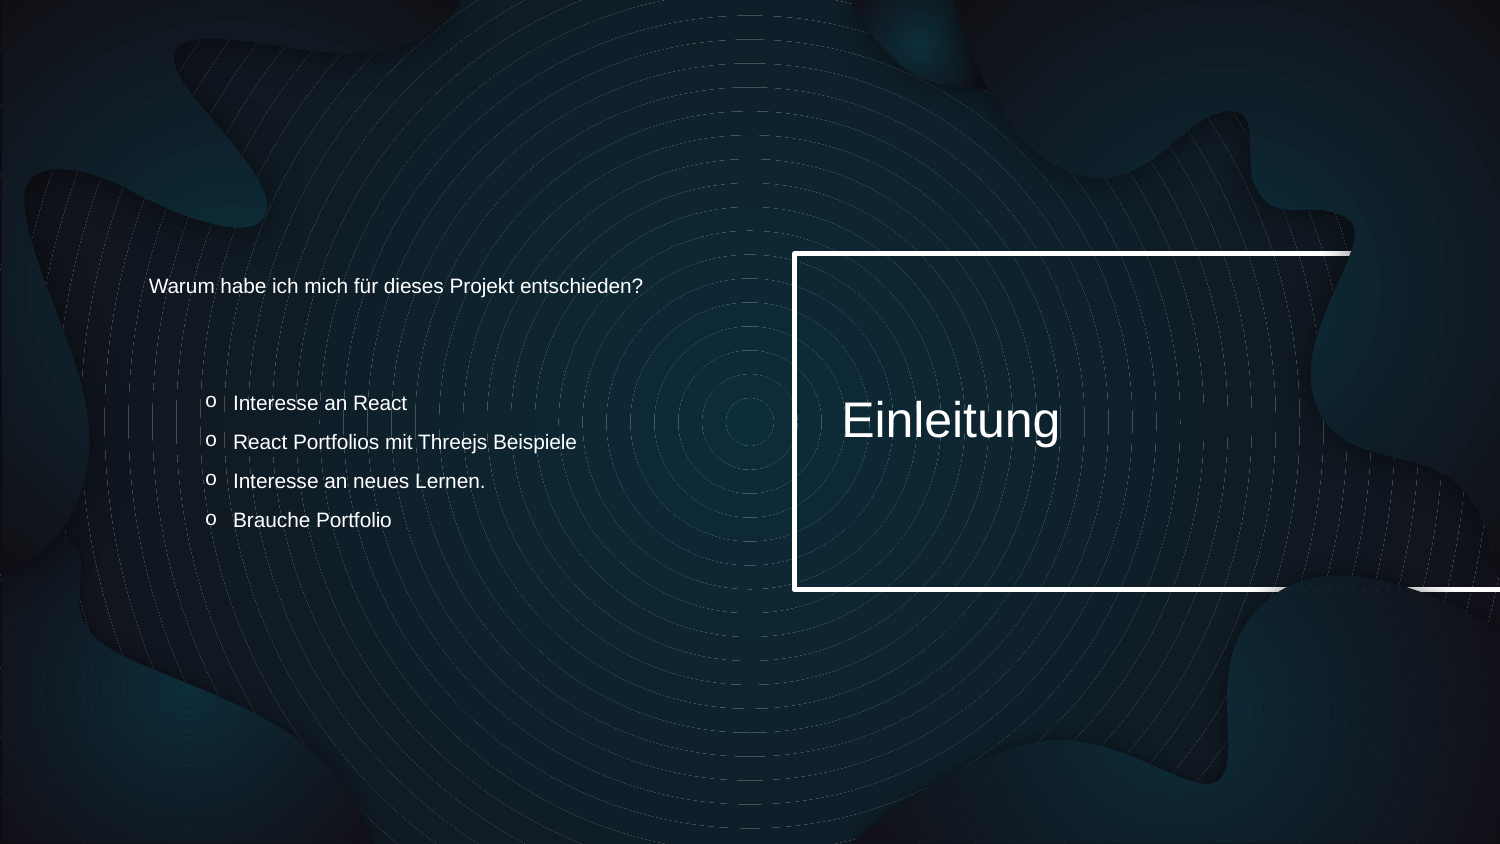

Warum habe ich mich für dieses Projekt entschieden?

Interesse an React
React Portfolios mit Threejs Beispiele
Interesse an neues Lernen.
Brauche Portfolio

# Einleitung